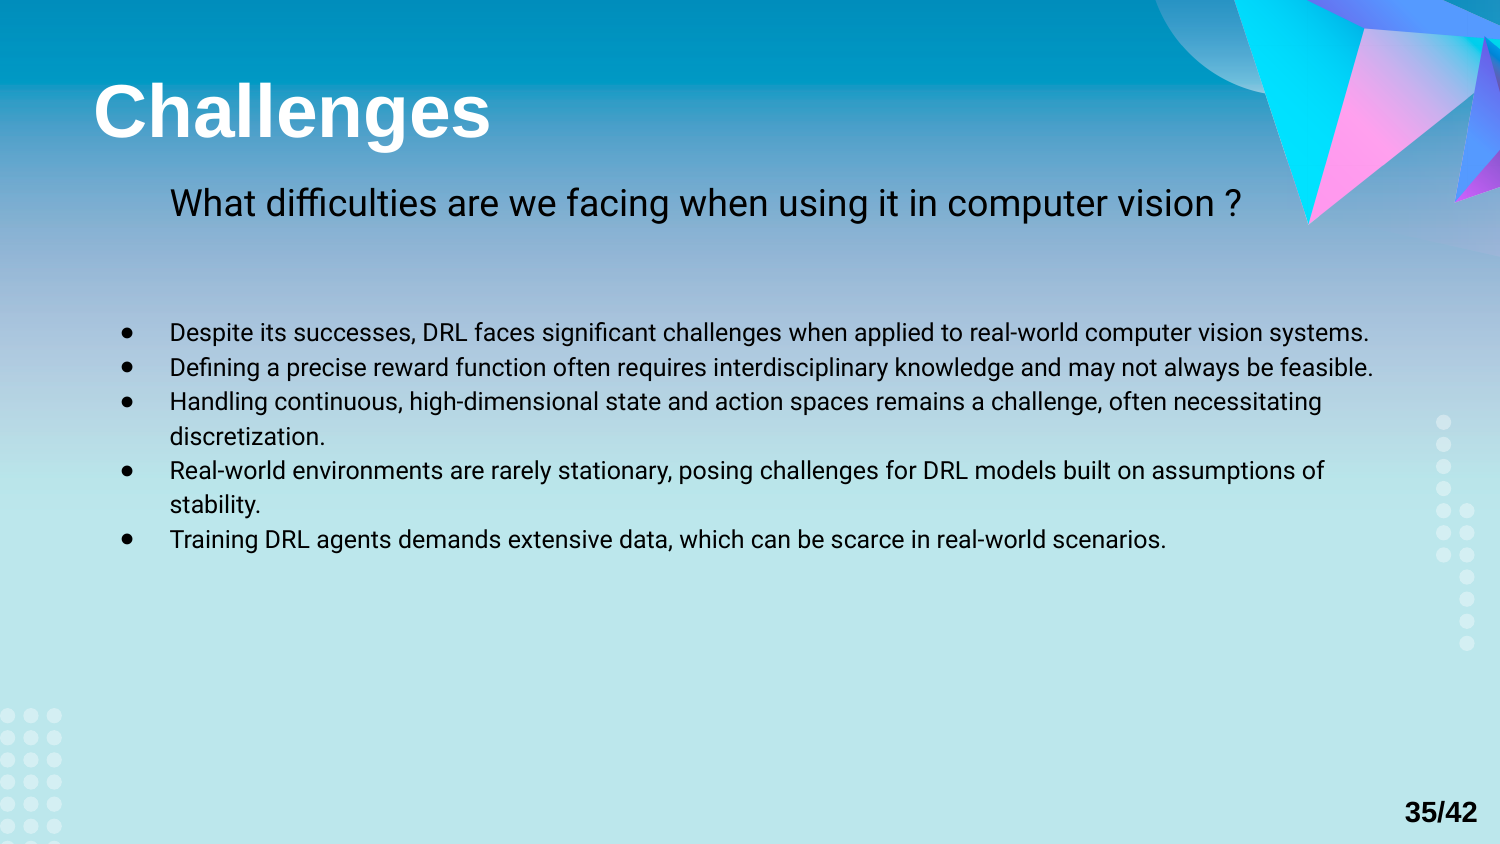

# Challenges
What difficulties are we facing when using it in computer vision ?
Despite its successes, DRL faces significant challenges when applied to real-world computer vision systems.
Defining a precise reward function often requires interdisciplinary knowledge and may not always be feasible.
Handling continuous, high-dimensional state and action spaces remains a challenge, often necessitating discretization.
Real-world environments are rarely stationary, posing challenges for DRL models built on assumptions of stability.
Training DRL agents demands extensive data, which can be scarce in real-world scenarios.

35/42